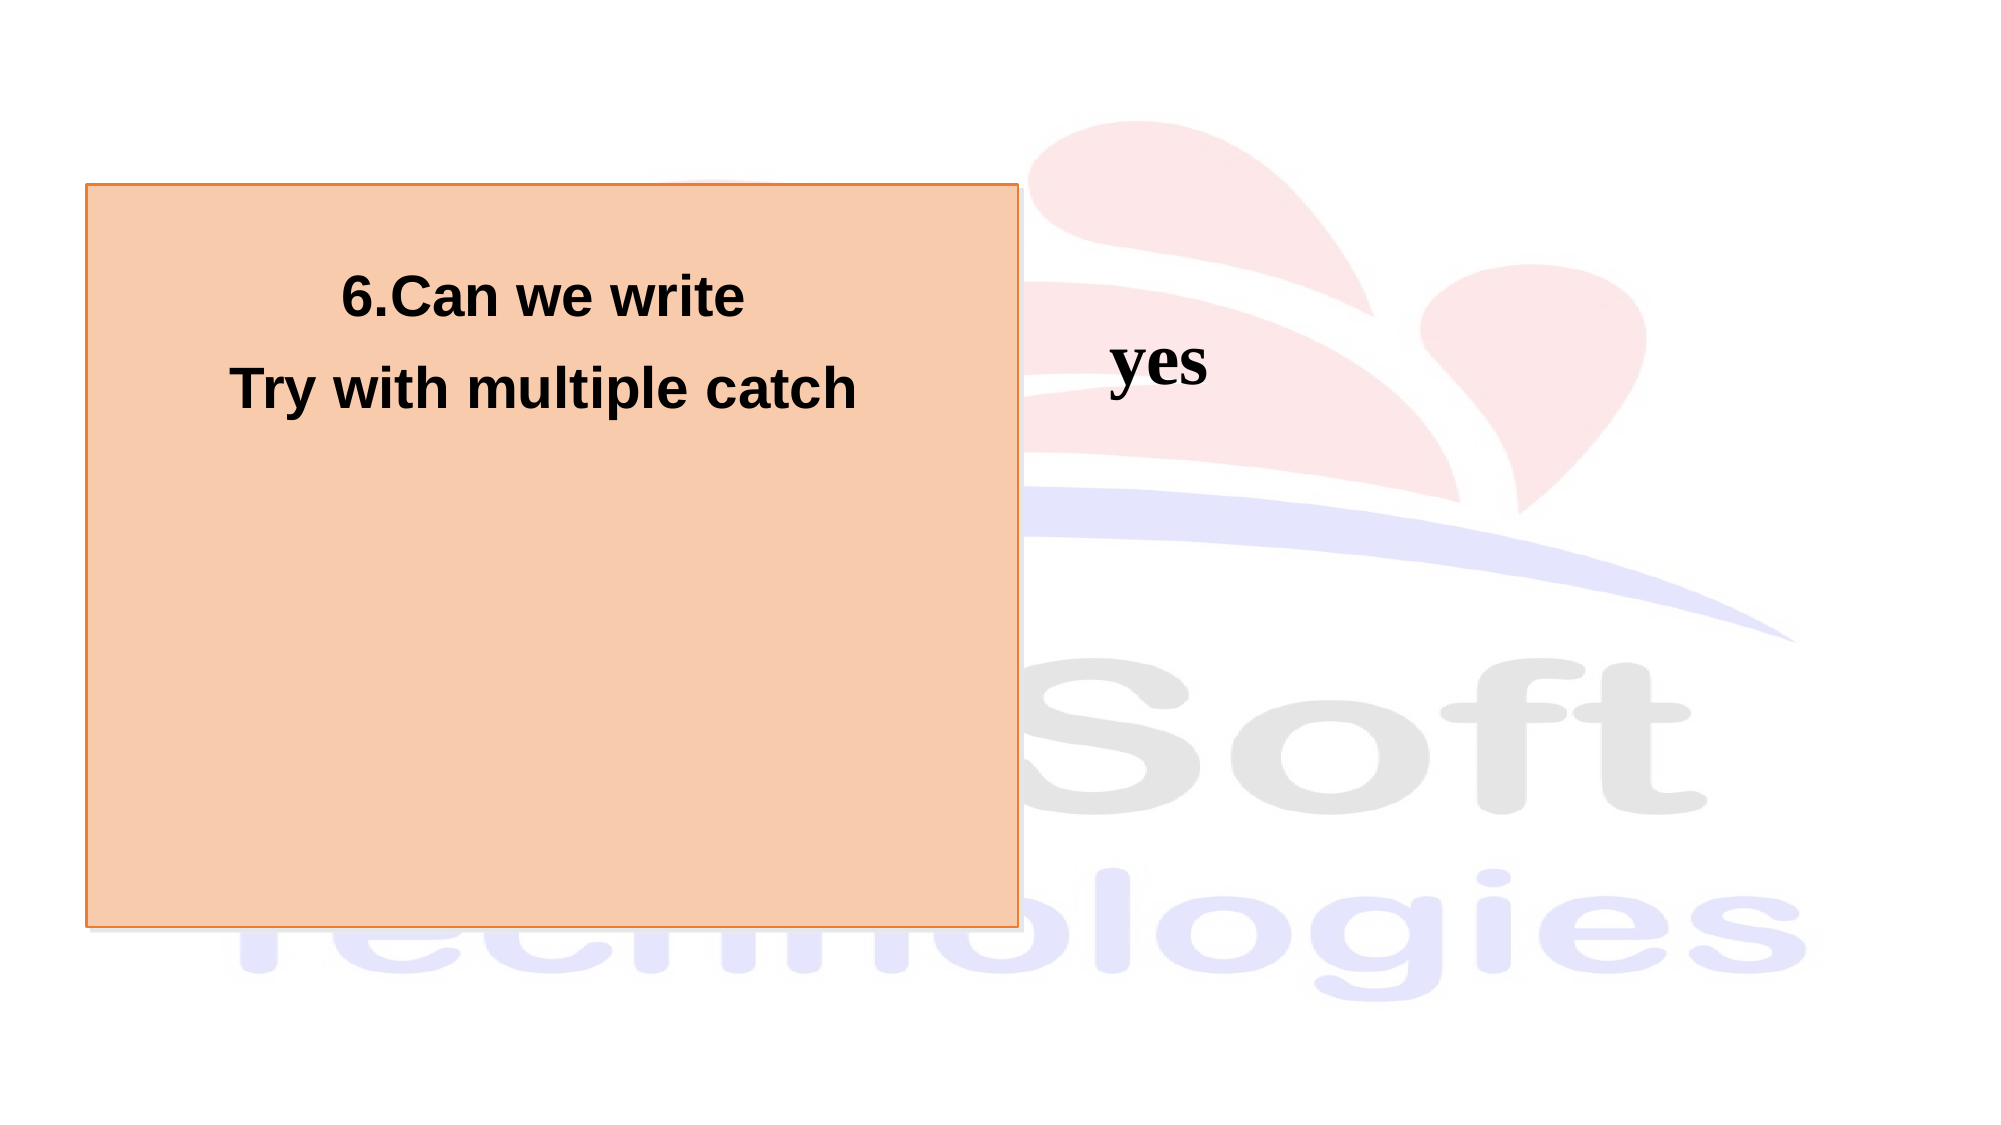

6.Can we write
Try with multiple catch
yes